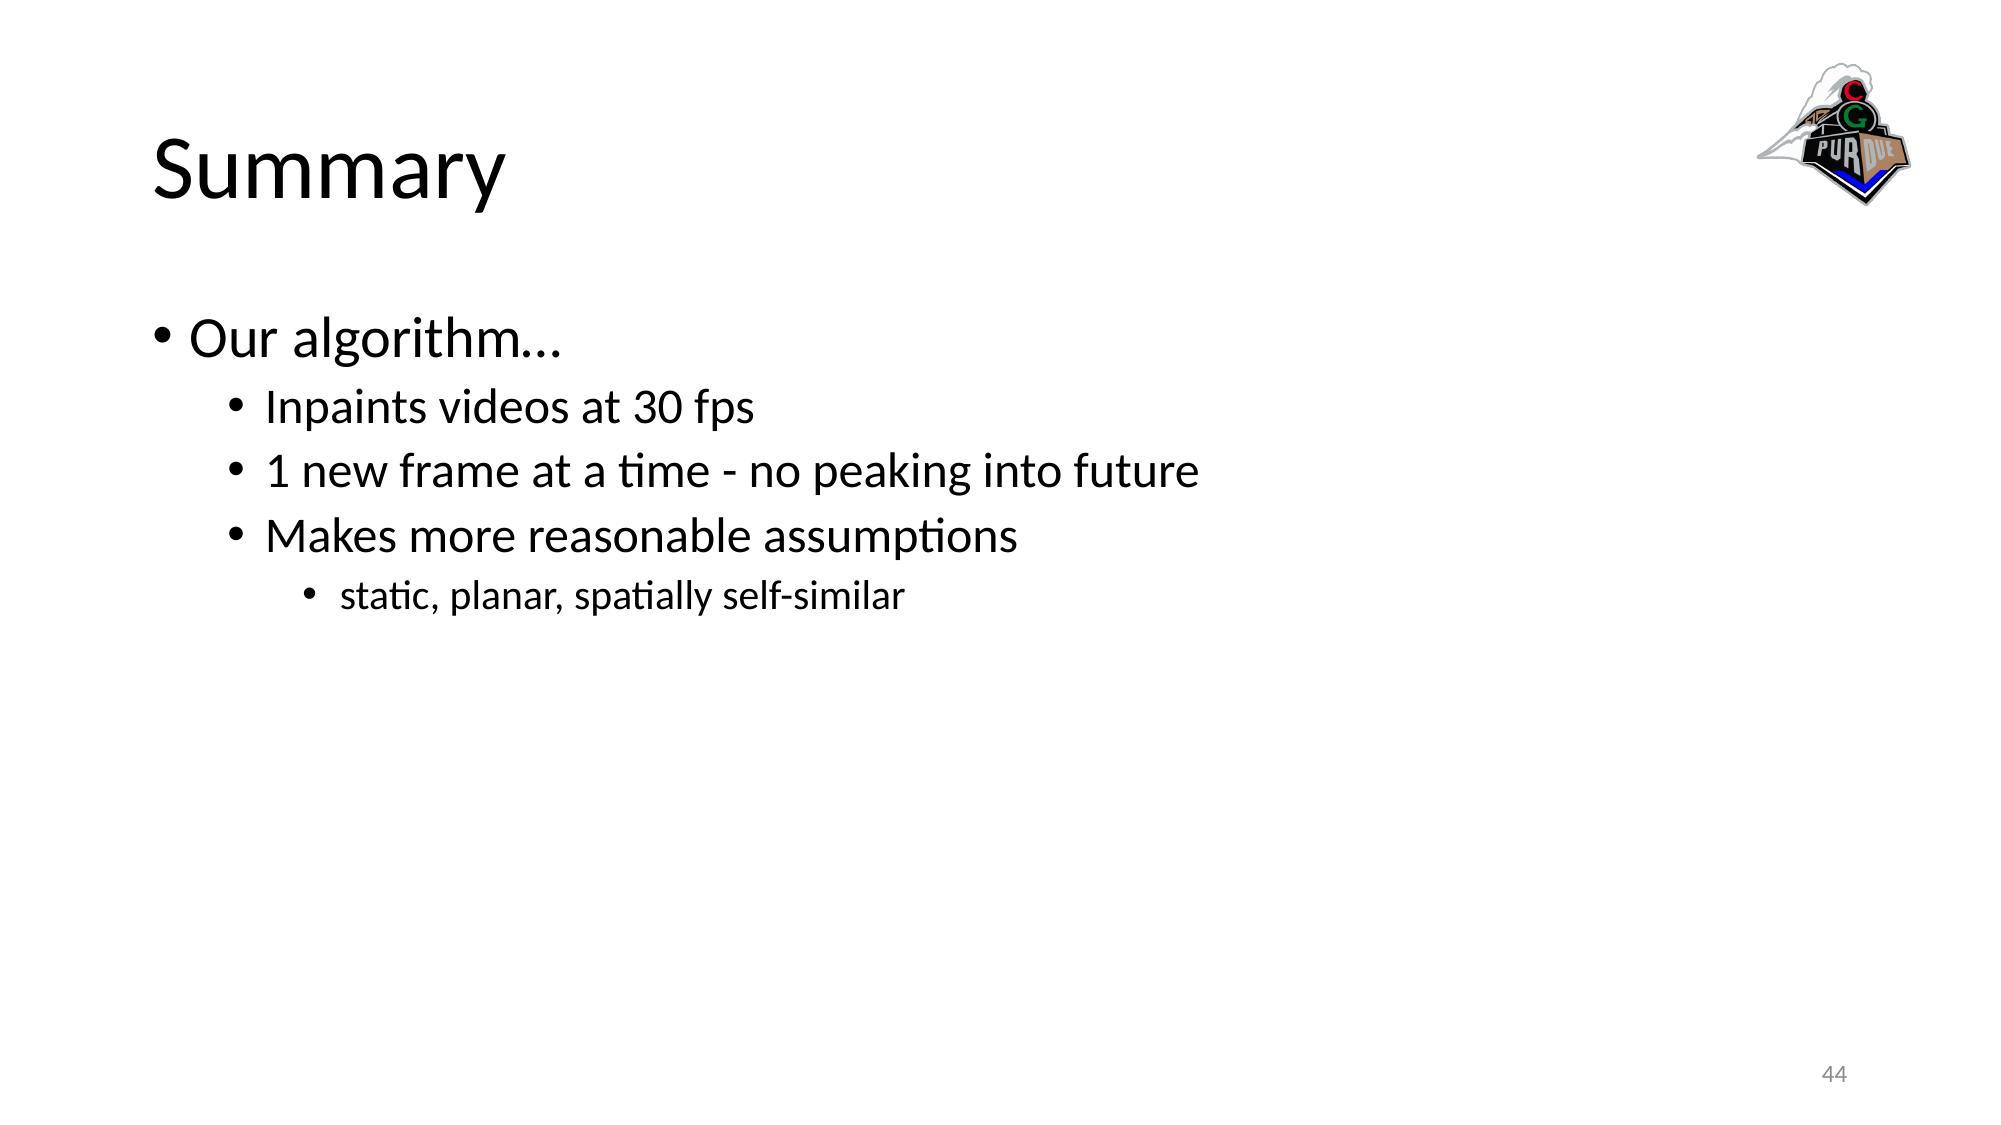

# Summary
Our algorithm…
Inpaints videos at 30 fps
1 new frame at a time - no peaking into future
Makes more reasonable assumptions
static, planar, spatially self-similar
44